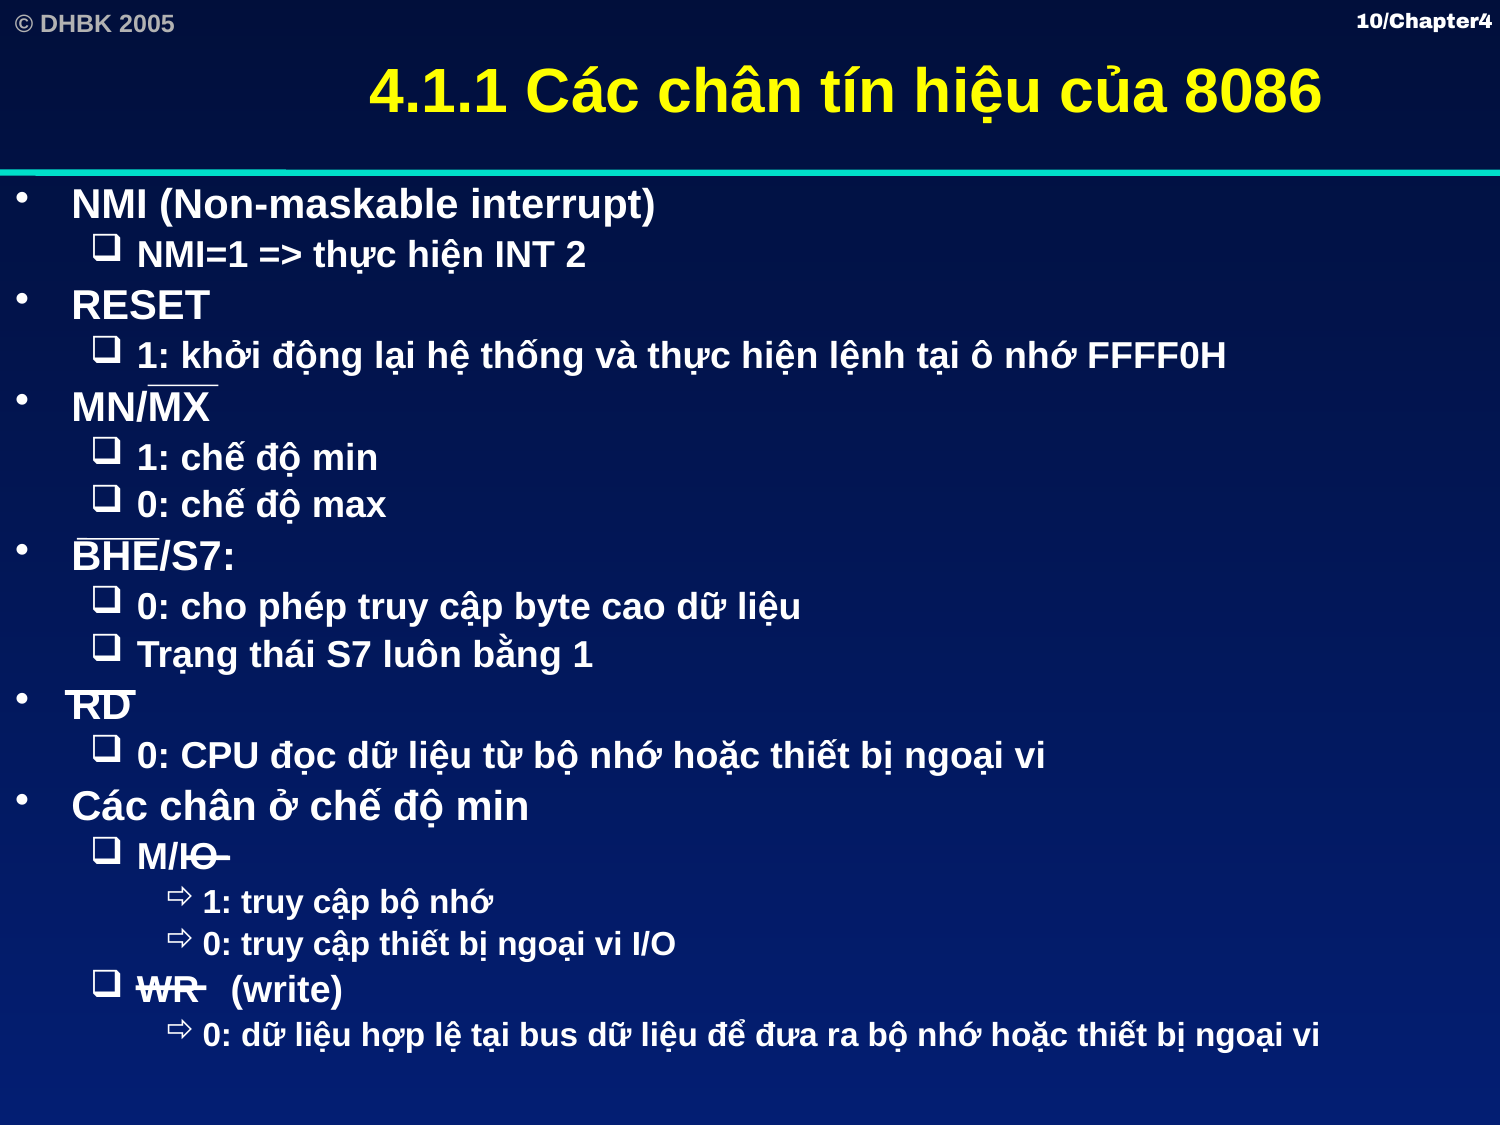

# 4.1.1 Các chân tín hiệu của 8086
10/Chapter4
NMI (Non-maskable interrupt)
NMI=1 => thực hiện INT 2
RESET
1: khởi động lại hệ thống và thực hiện lệnh tại ô nhớ FFFF0H
MN/MX
1: chế độ min
0: chế độ max
BHE/S7:
0: cho phép truy cập byte cao dữ liệu
Trạng thái S7 luôn bằng 1
RD
0: CPU đọc dữ liệu từ bộ nhớ hoặc thiết bị ngoại vi
Các chân ở chế độ min
M/IO
1: truy cập bộ nhớ
0: truy cập thiết bị ngoại vi I/O
WR   (write)
0: dữ liệu hợp lệ tại bus dữ liệu để đưa ra bộ nhớ hoặc thiết bị ngoại vi